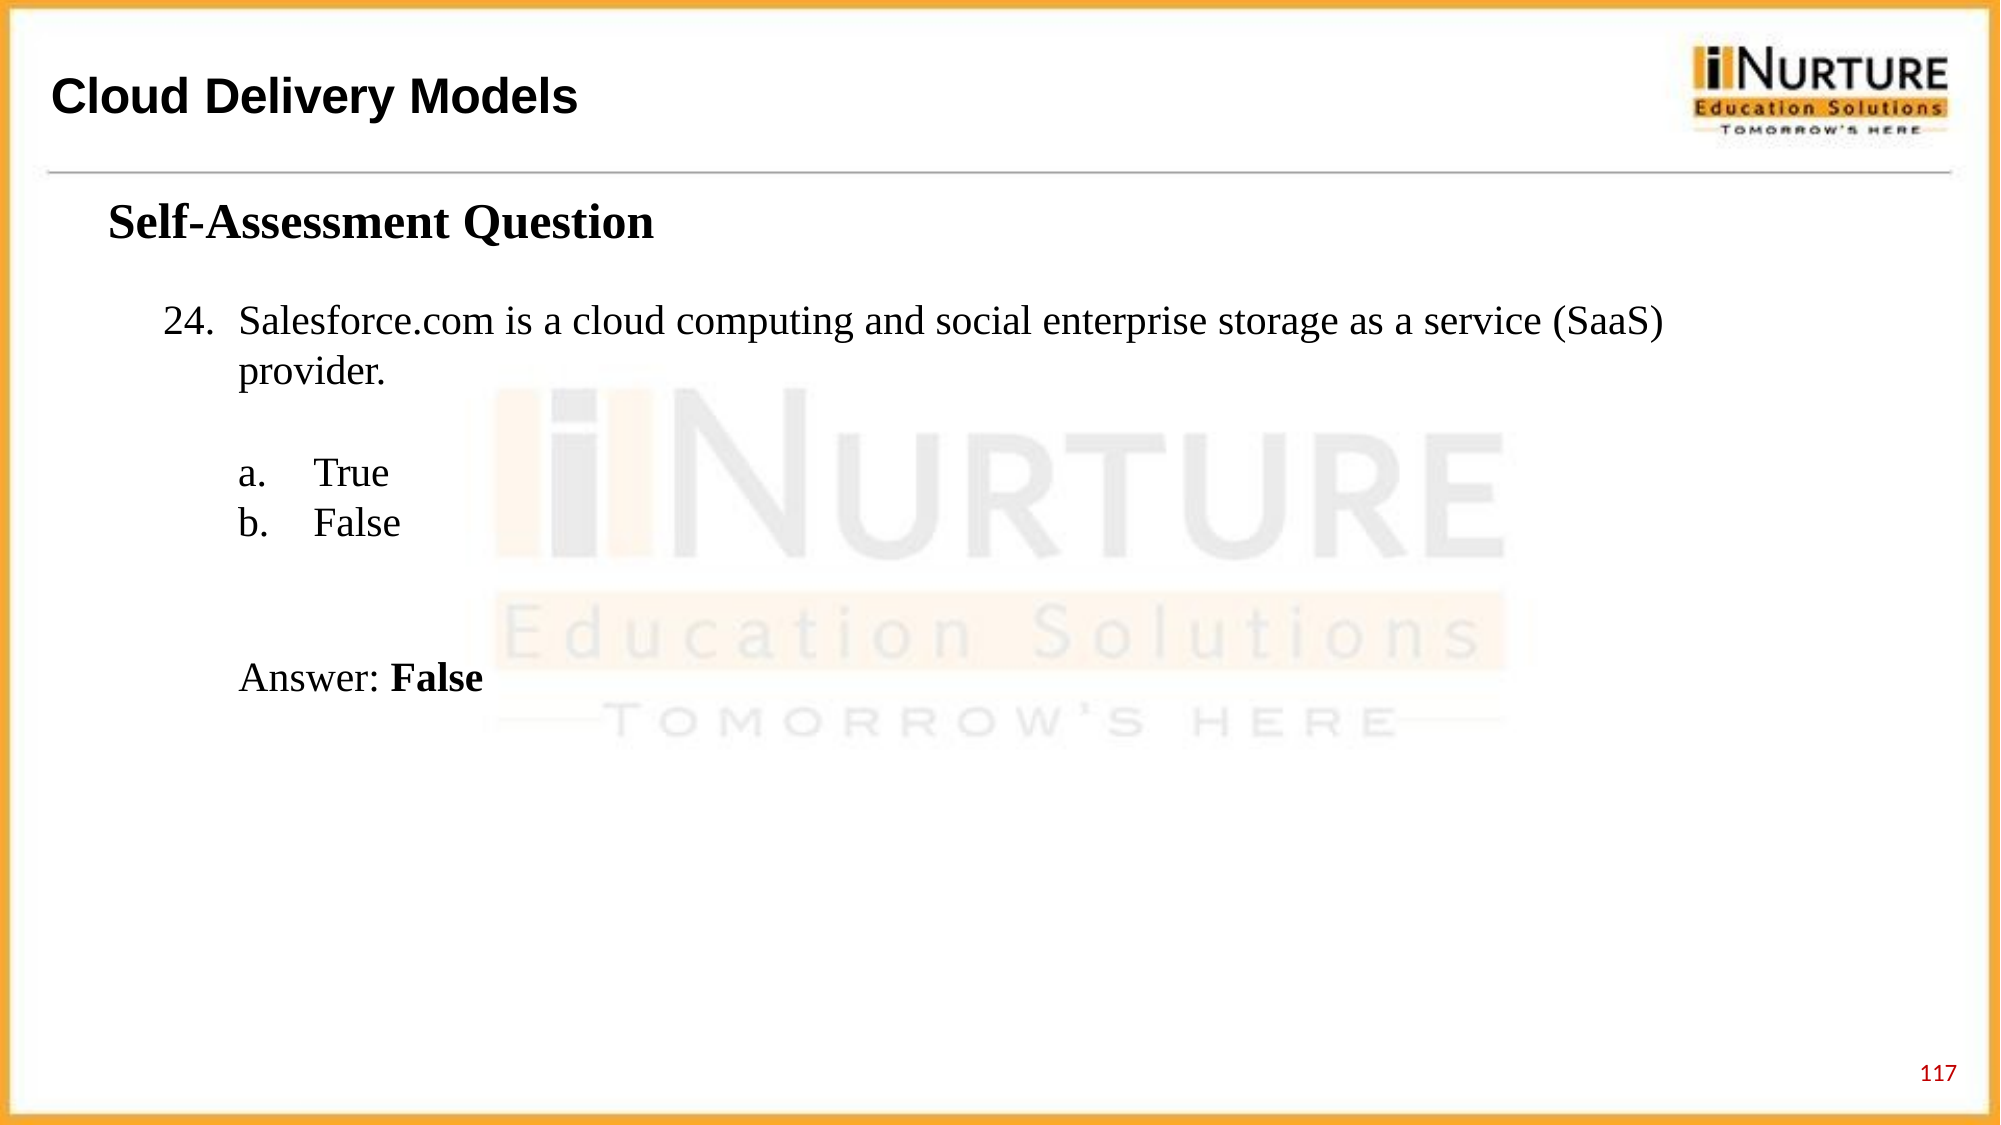

# Cloud Delivery Models
Self-Assessment Question
Salesforce.com is a cloud computing and social enterprise storage as a service (SaaS) provider.

True
False

Answer: False
117